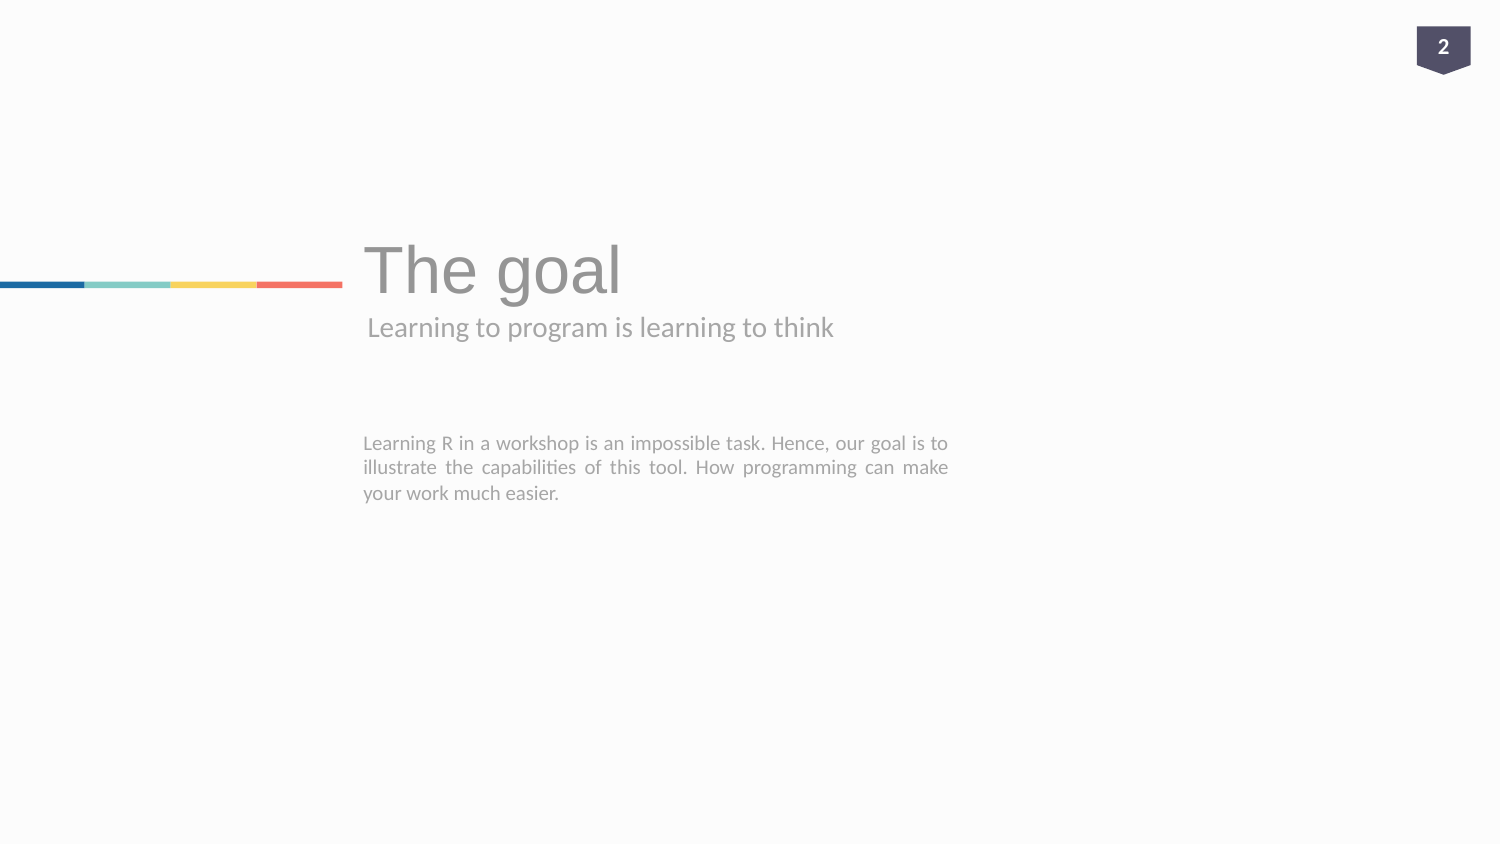

2
# The goal

Learning to program is learning to think
Learning R in a workshop is an impossible task. Hence, our goal is to illustrate the capabilities of this tool. How programming can make your work much easier.